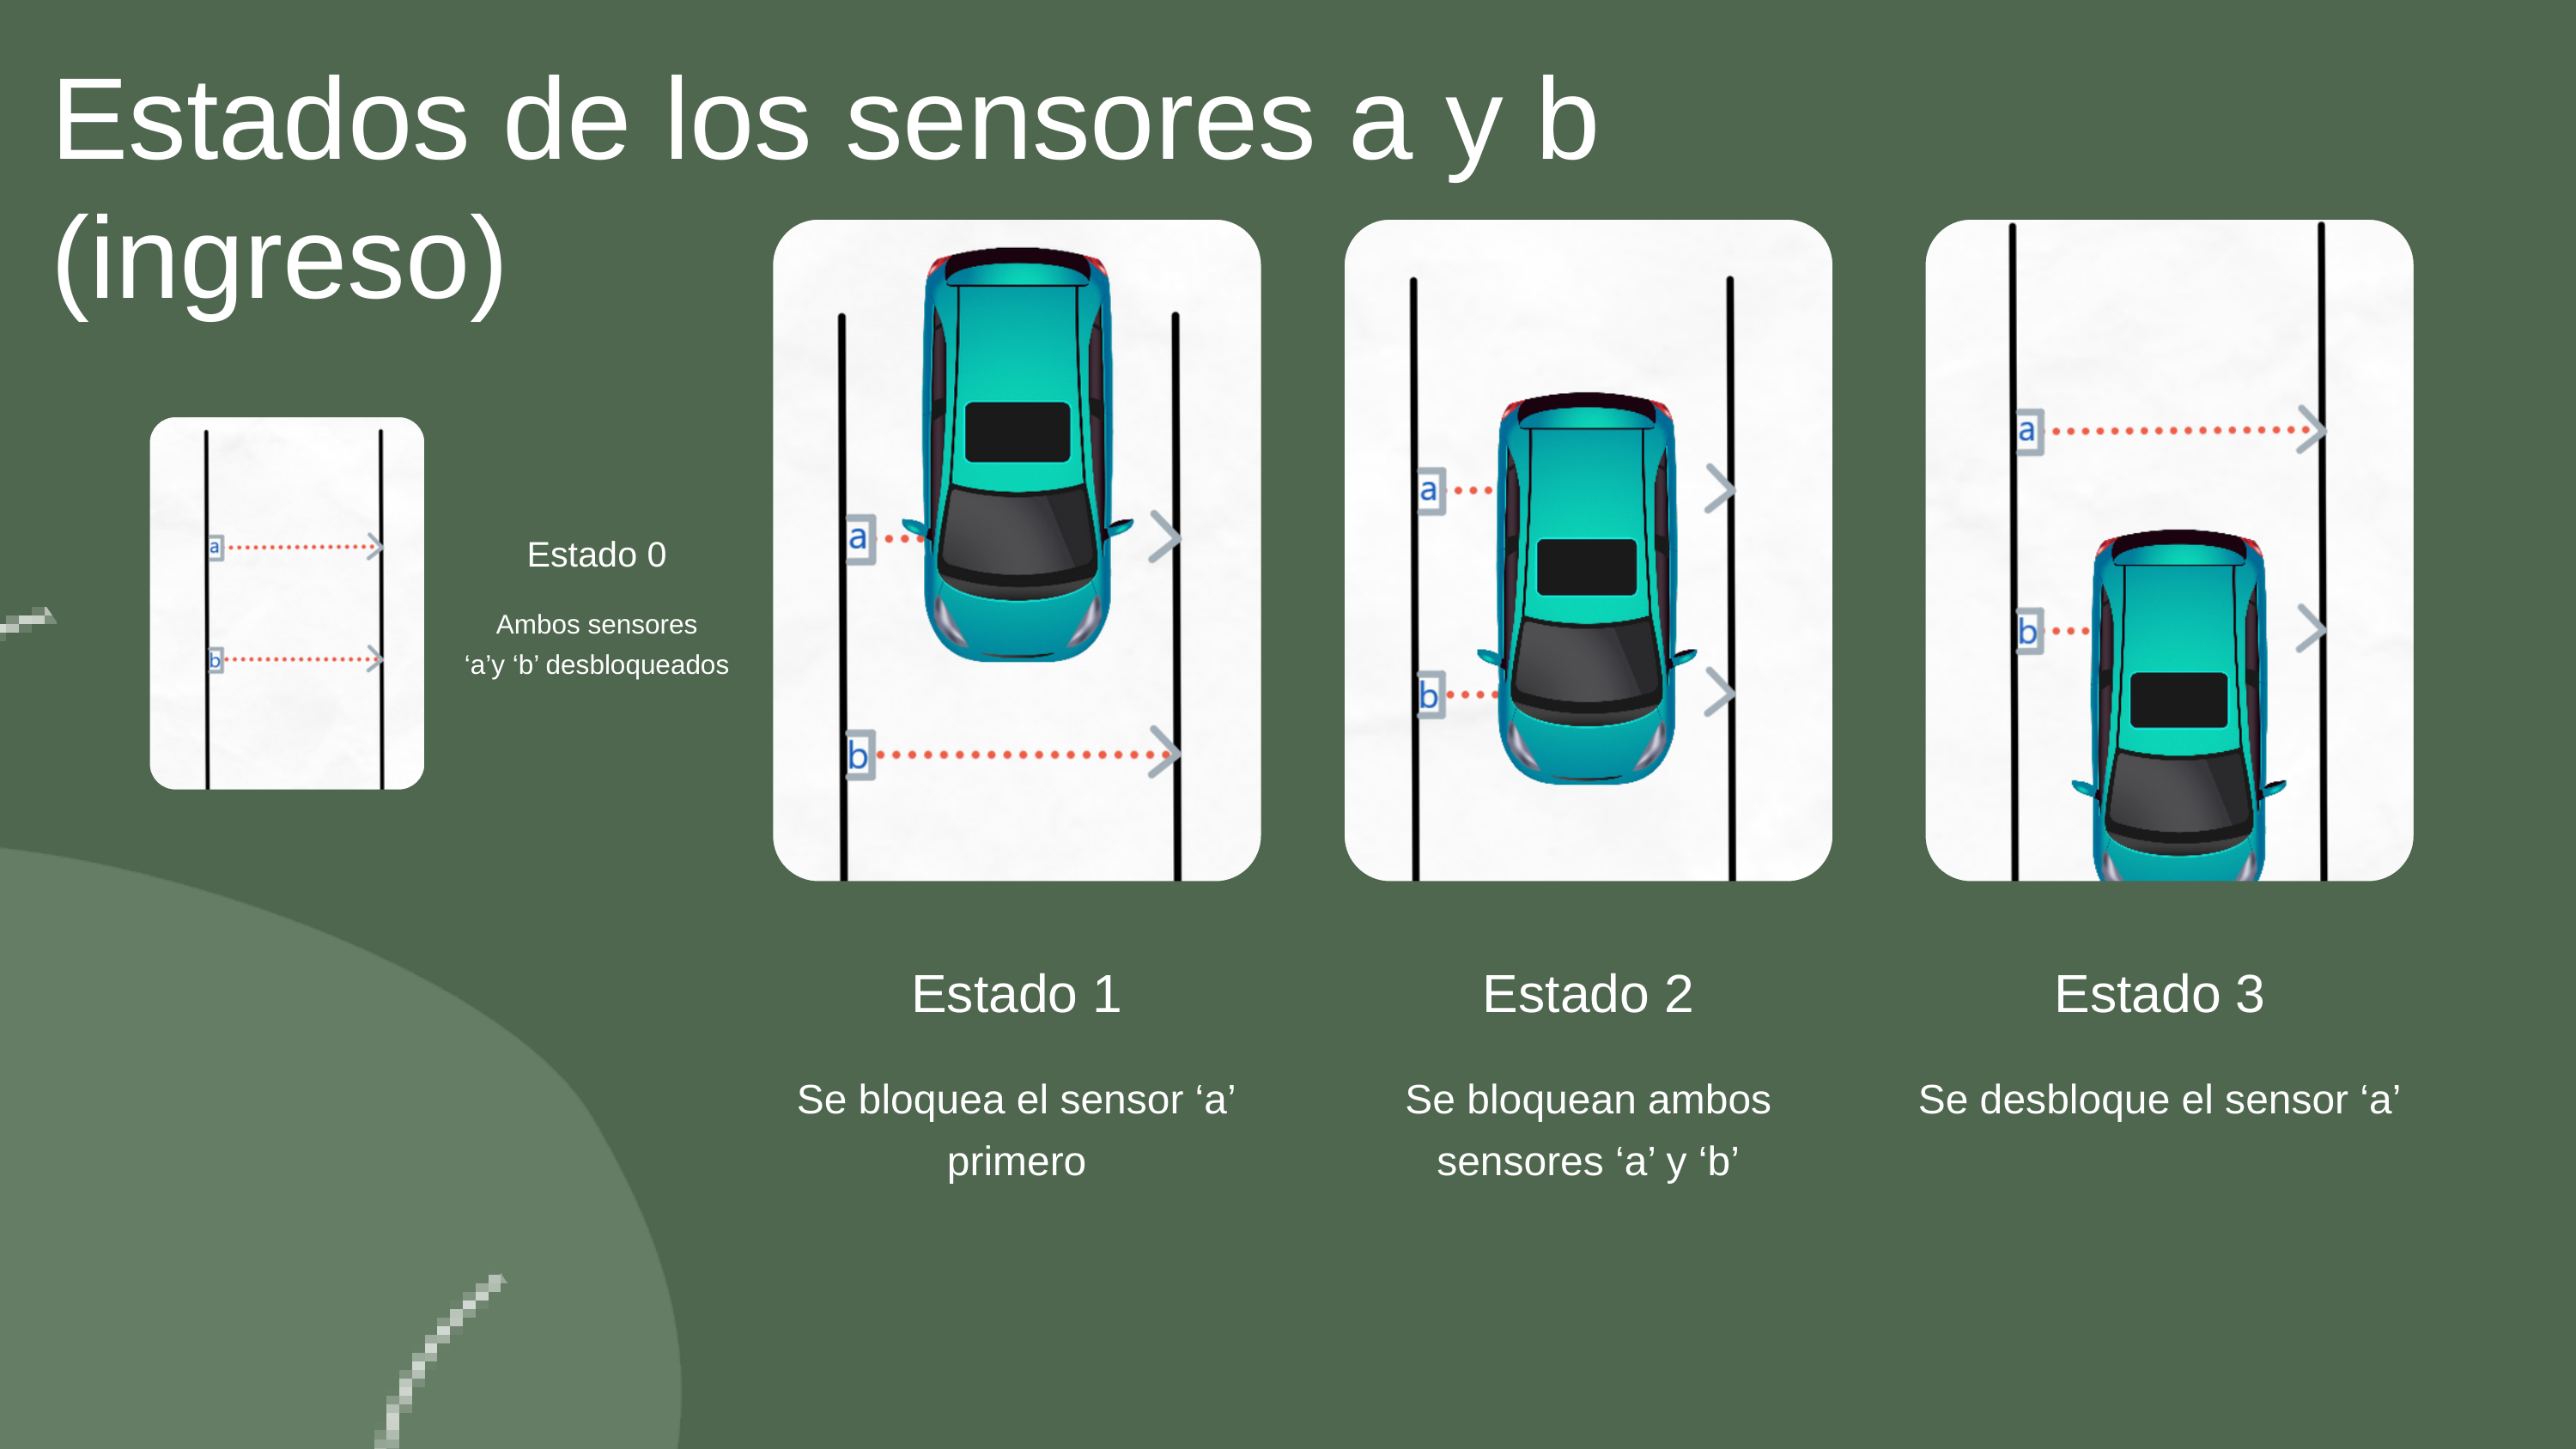

Estados de los sensores a y b (ingreso)

Estado 0
Ambos sensores
‘a’y ‘b’ desbloqueados

Estado 1
Se bloquea el sensor ‘a’
primero
Estado 2
Se bloquean ambos sensores ‘a’ y ‘b’
Estado 3
Se desbloque el sensor ‘a’